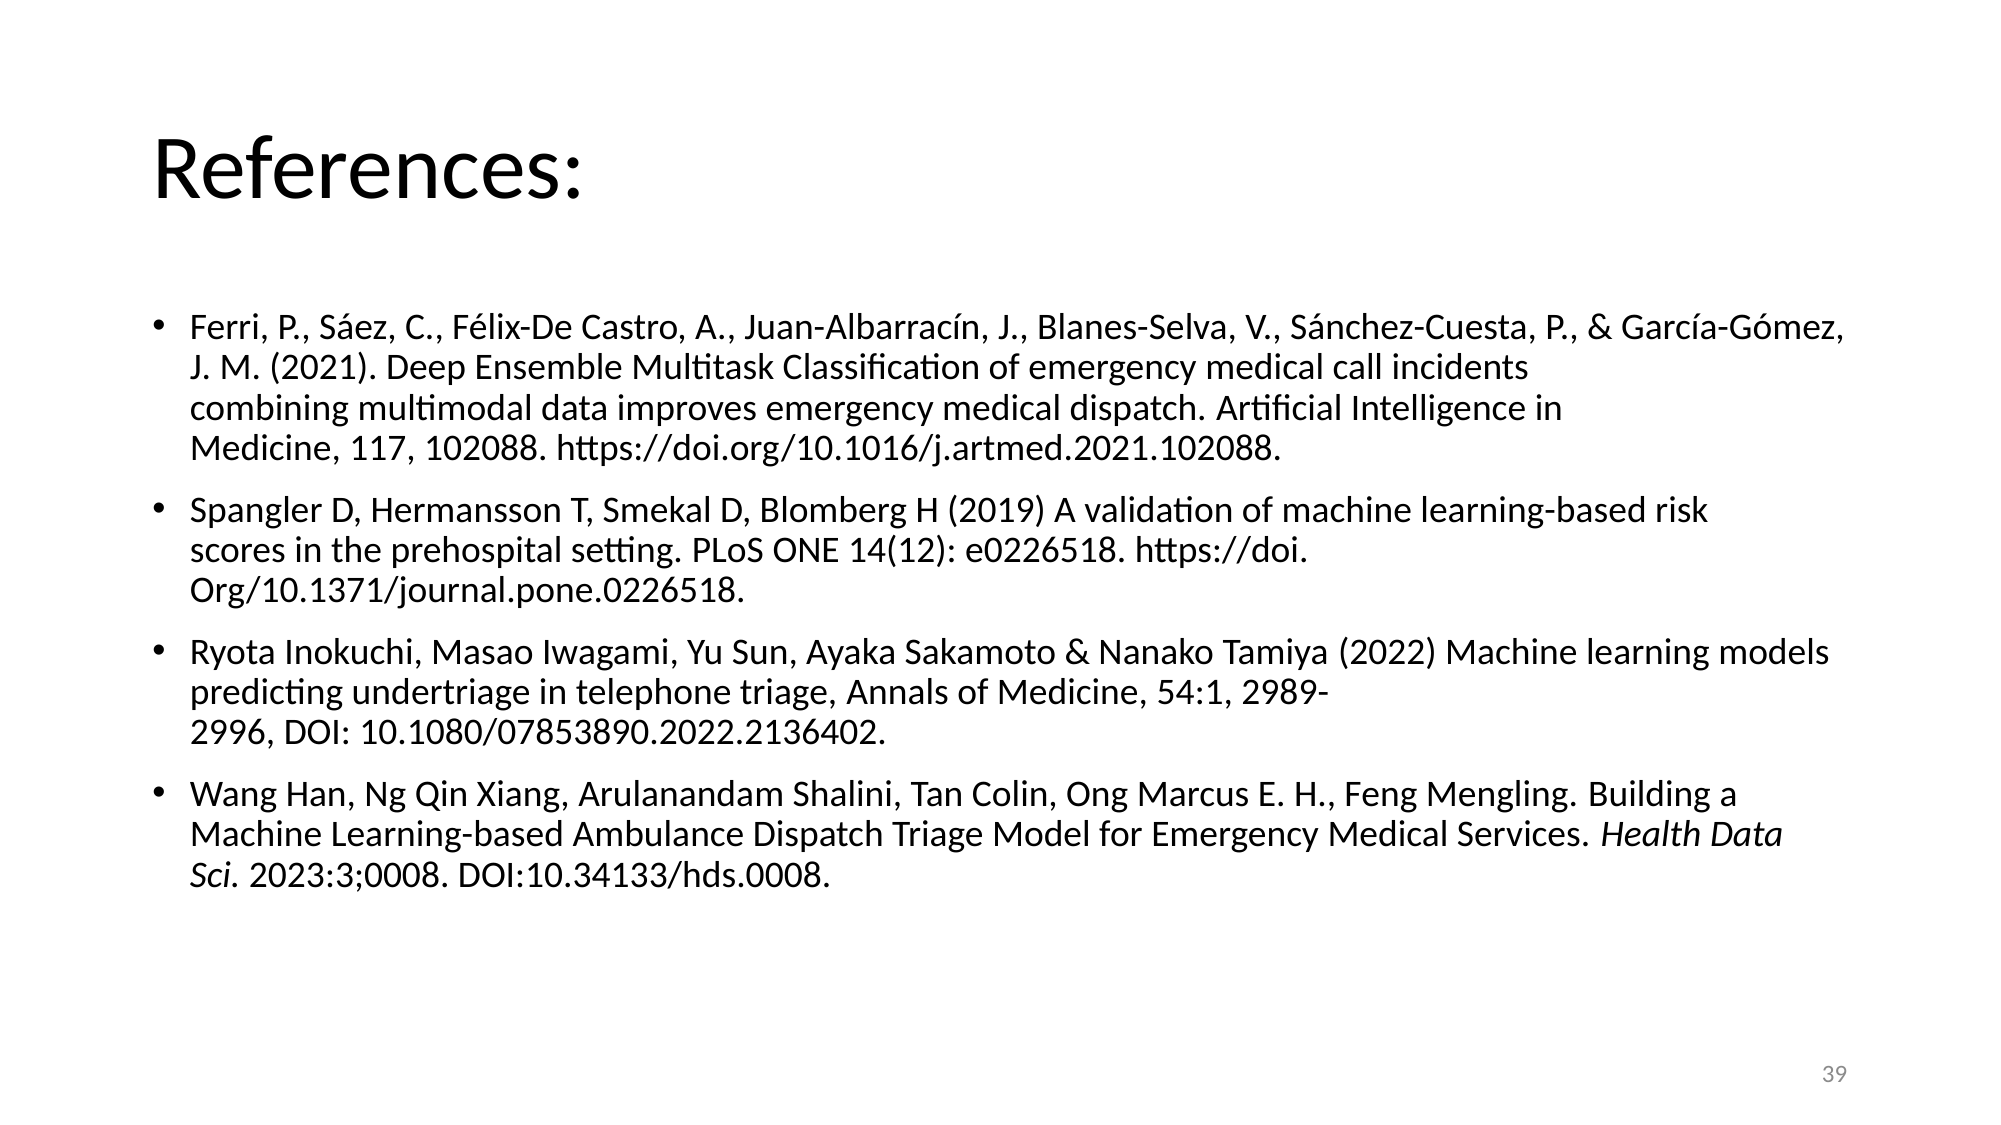

# References:
Ferri, P., Sáez, C., Félix-De Castro, A., Juan-Albarracín, J., Blanes-Selva, V., Sánchez-Cuesta, P., & García-Gómez, J. M. (2021). Deep Ensemble Multitask Classification of emergency medical call incidents combining multimodal data improves emergency medical dispatch. Artificial Intelligence in Medicine, 117, 102088. https://doi.org/10.1016/j.artmed.2021.102088.
Spangler D, Hermansson T, Smekal D, Blomberg H (2019) A validation of machine learning-based risk scores in the prehospital setting. PLoS ONE 14(12): e0226518. https://doi. Org/10.1371/journal.pone.0226518.
Ryota Inokuchi, Masao Iwagami, Yu Sun, Ayaka Sakamoto & Nanako Tamiya (2022) Machine learning models predicting undertriage in telephone triage, Annals of Medicine, 54:1, 2989-2996, DOI: 10.1080/07853890.2022.2136402.
Wang Han, Ng Qin Xiang, Arulanandam Shalini, Tan Colin, Ong Marcus E. H., Feng Mengling. Building a Machine Learning-based Ambulance Dispatch Triage Model for Emergency Medical Services. Health Data Sci. 2023:3;0008. DOI:10.34133/hds.0008.

39